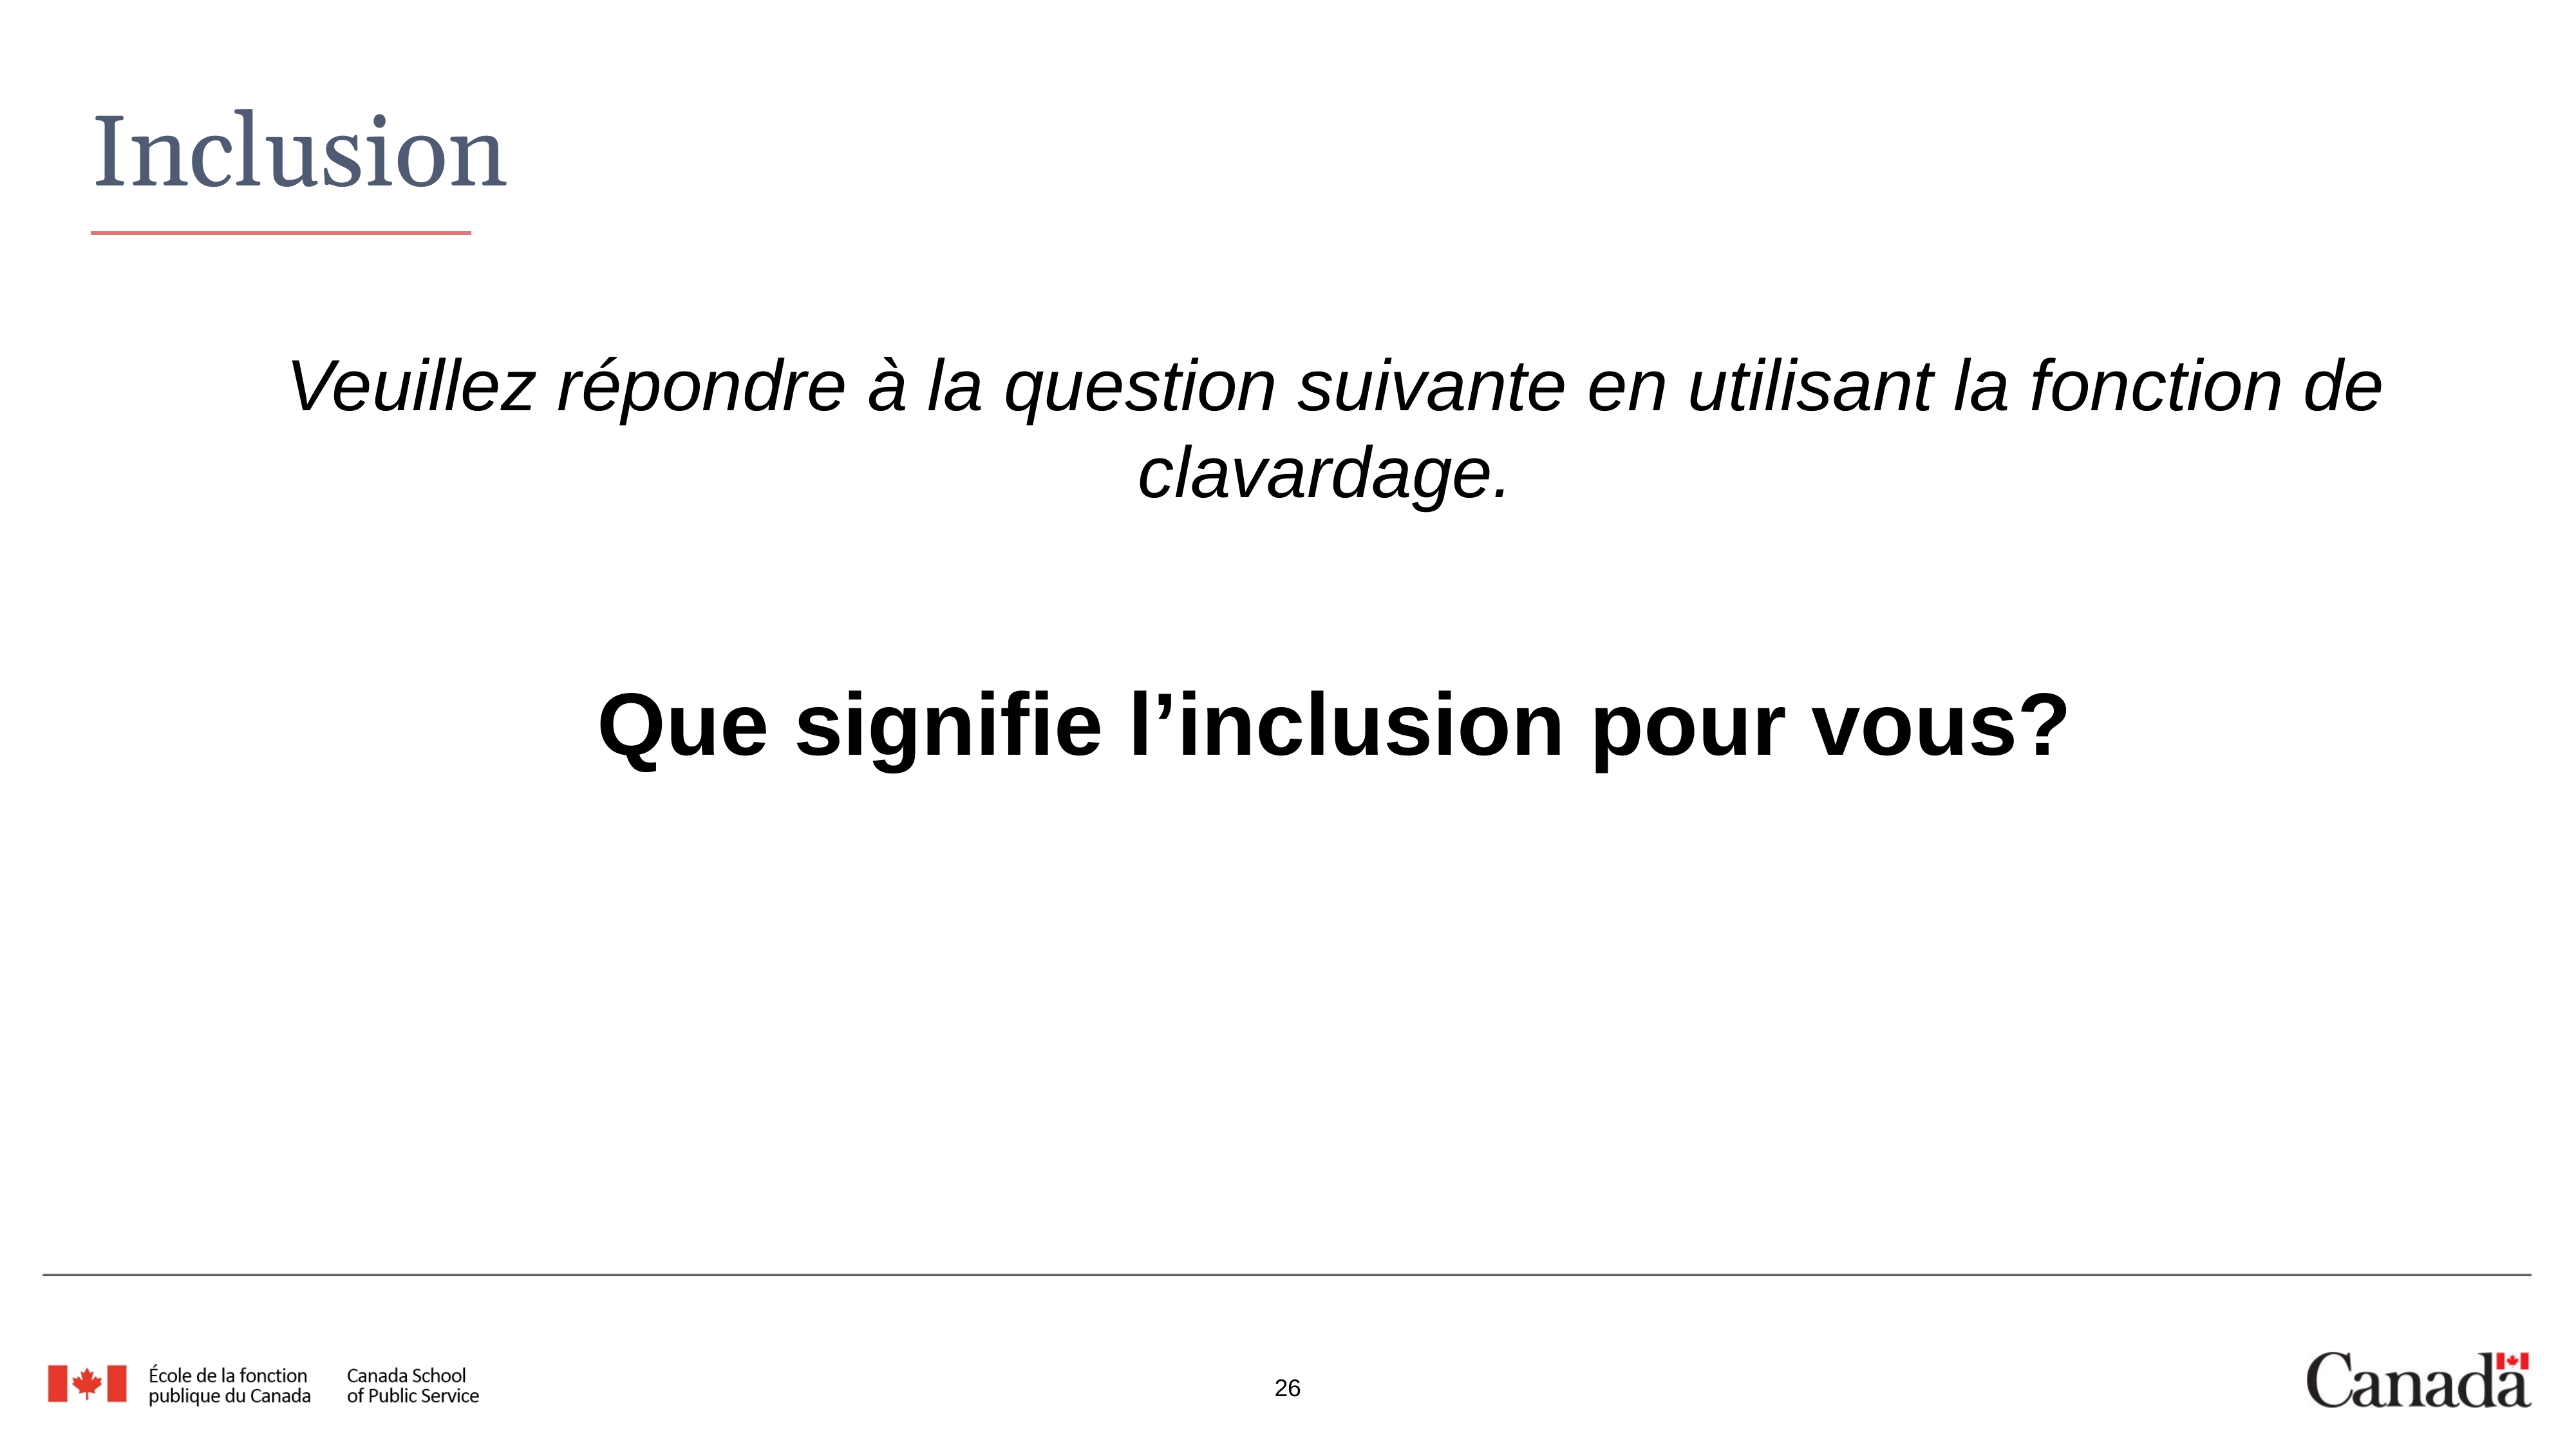

# Inclusion

Veuillez répondre à la question suivante en utilisant la fonction de clavardage.

Que signifie l’inclusion pour vous?
26